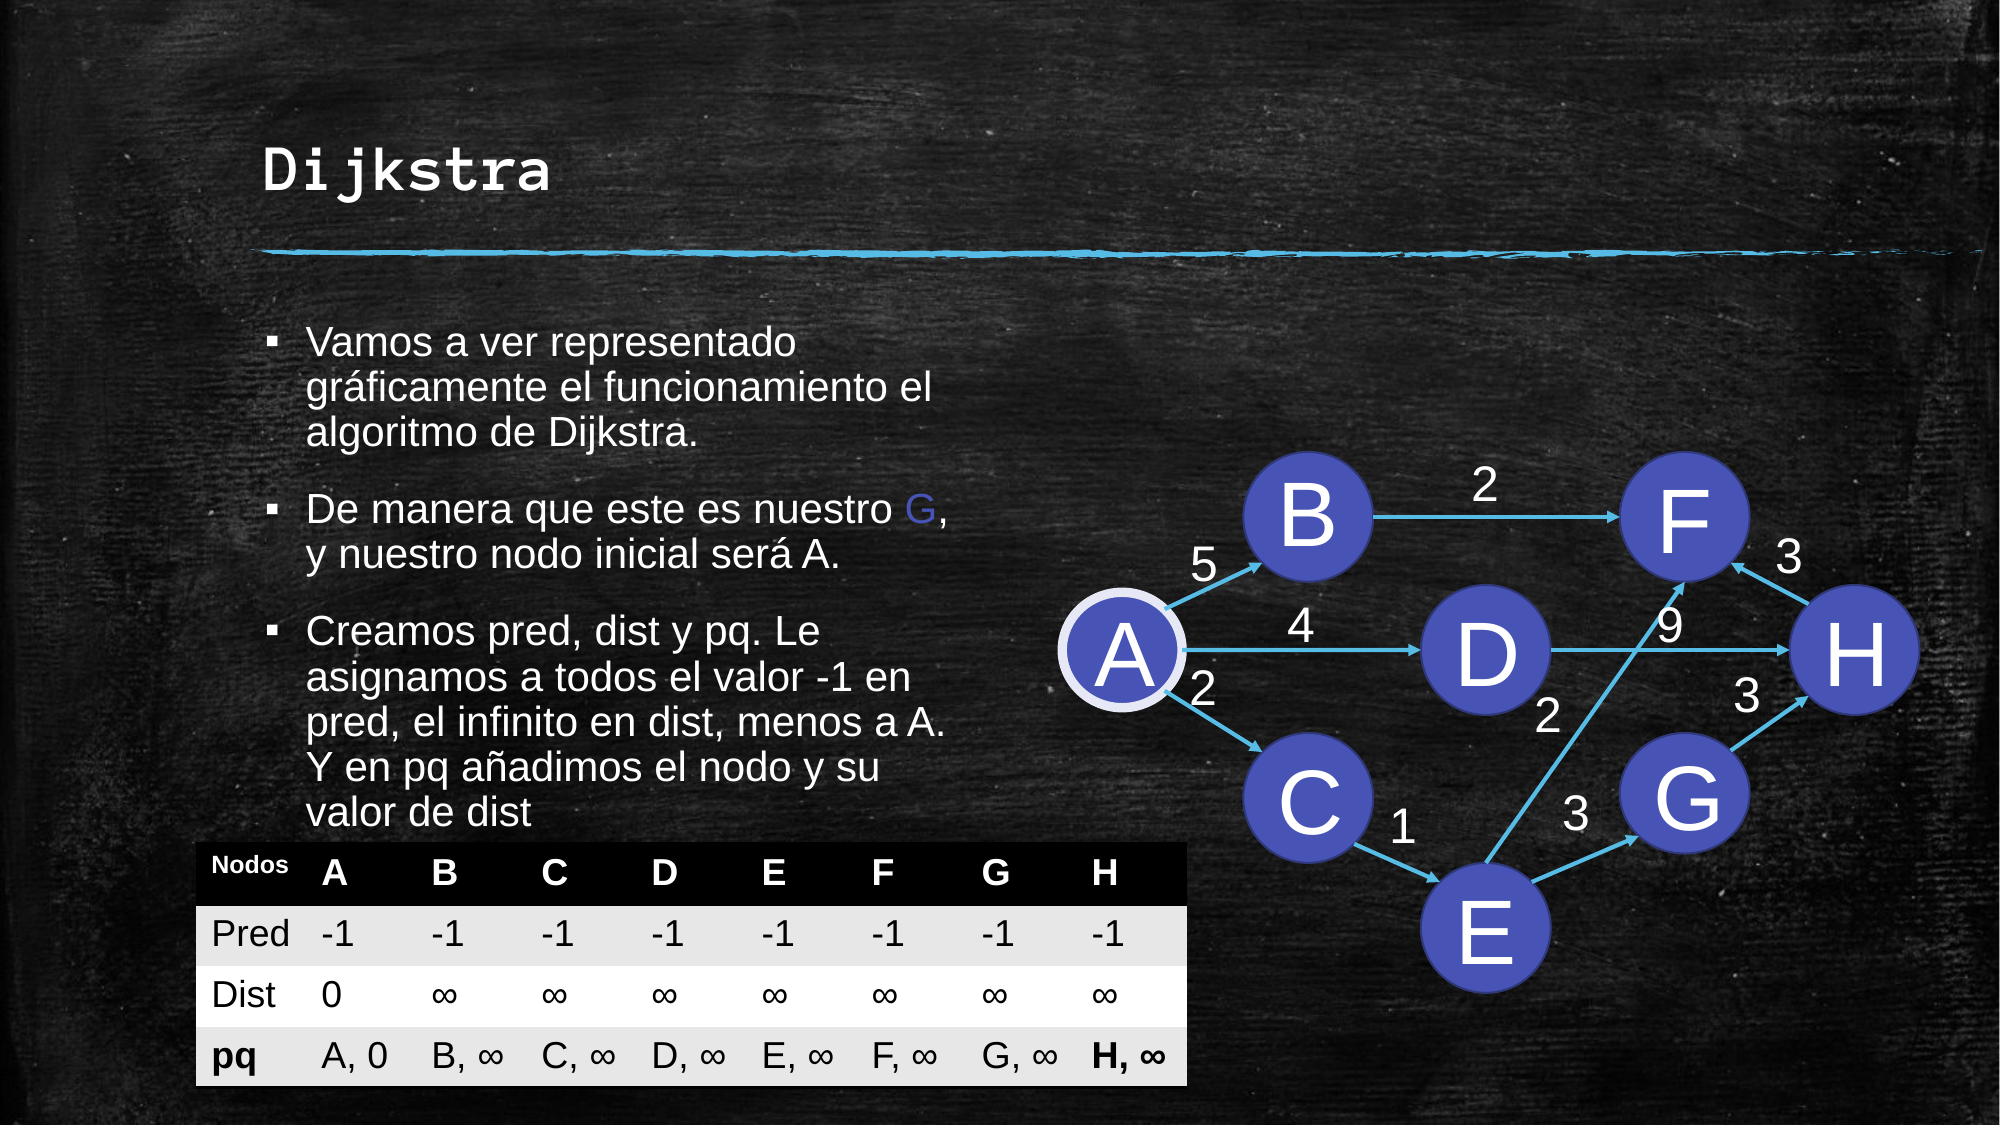

# Dijkstra
Vamos a ver representado gráficamente el funcionamiento el algoritmo de Dijkstra.
De manera que este es nuestro G, y nuestro nodo inicial será A.
Creamos pred, dist y pq. Le asignamos a todos el valor -1 en pred, el infinito en dist, menos a A. Y en pq añadimos el nodo y su valor de dist
2
B
F
3
5
D
H
9
4
A
2
3
2
C
G
3
1
| Nodos | A | B | C | D | E | F | G | H |
| --- | --- | --- | --- | --- | --- | --- | --- | --- |
| Pred | -1 | -1 | -1 | -1 | -1 | -1 | -1 | -1 |
| Dist | 0 | ∞ | ∞ | ∞ | ∞ | ∞ | ∞ | ∞ |
| pq | A, 0 | B, ∞ | C, ∞ | D, ∞ | E, ∞ | F, ∞ | G, ∞ | H, ∞ |
E